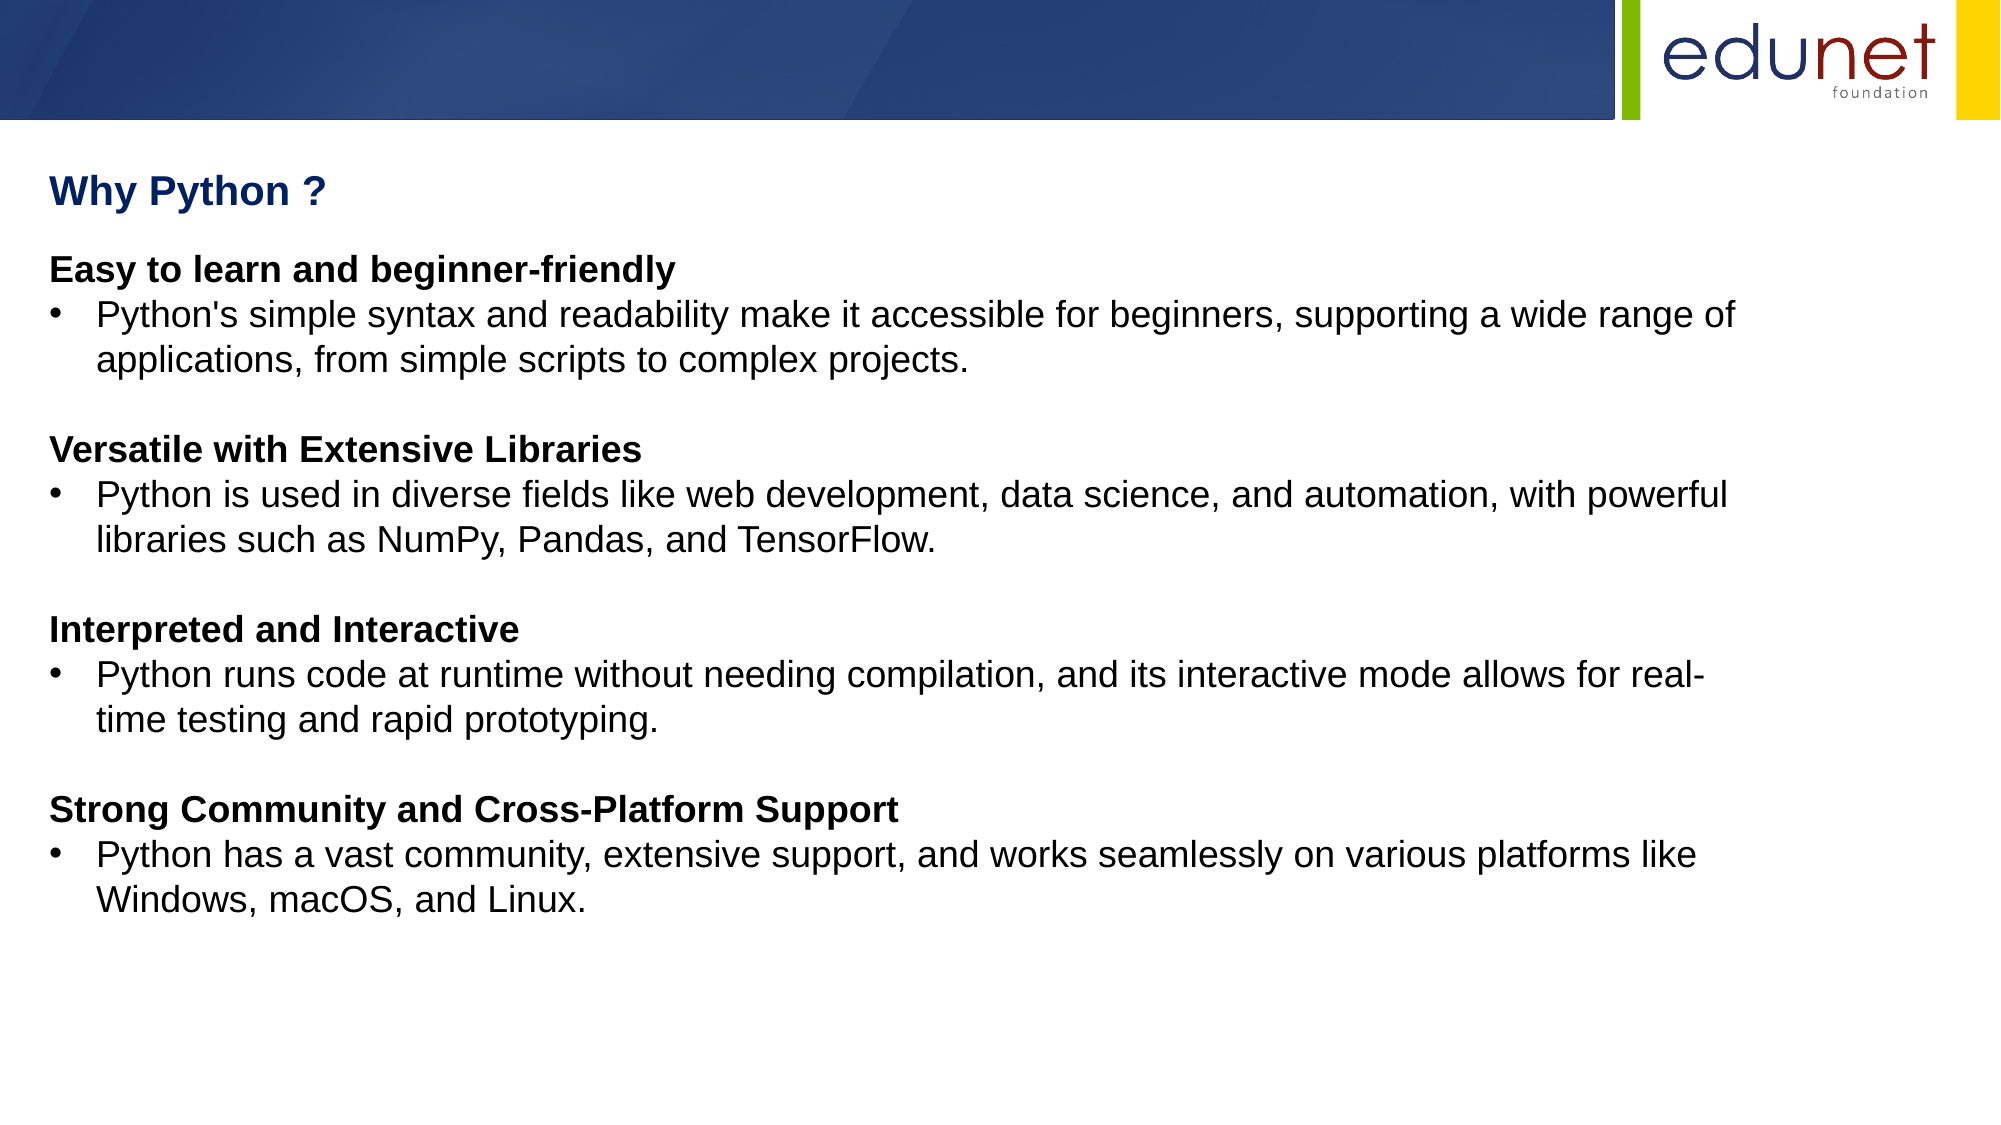

Why Python ?

Easy to learn and beginner-friendly
Python's simple syntax and readability make it accessible for beginners, supporting a wide range of applications, from simple scripts to complex projects.

Versatile with Extensive Libraries
Python is used in diverse fields like web development, data science, and automation, with powerful libraries such as NumPy, Pandas, and TensorFlow.

Interpreted and Interactive
Python runs code at runtime without needing compilation, and its interactive mode allows for real-time testing and rapid prototyping.

Strong Community and Cross-Platform Support
Python has a vast community, extensive support, and works seamlessly on various platforms like Windows, macOS, and Linux.